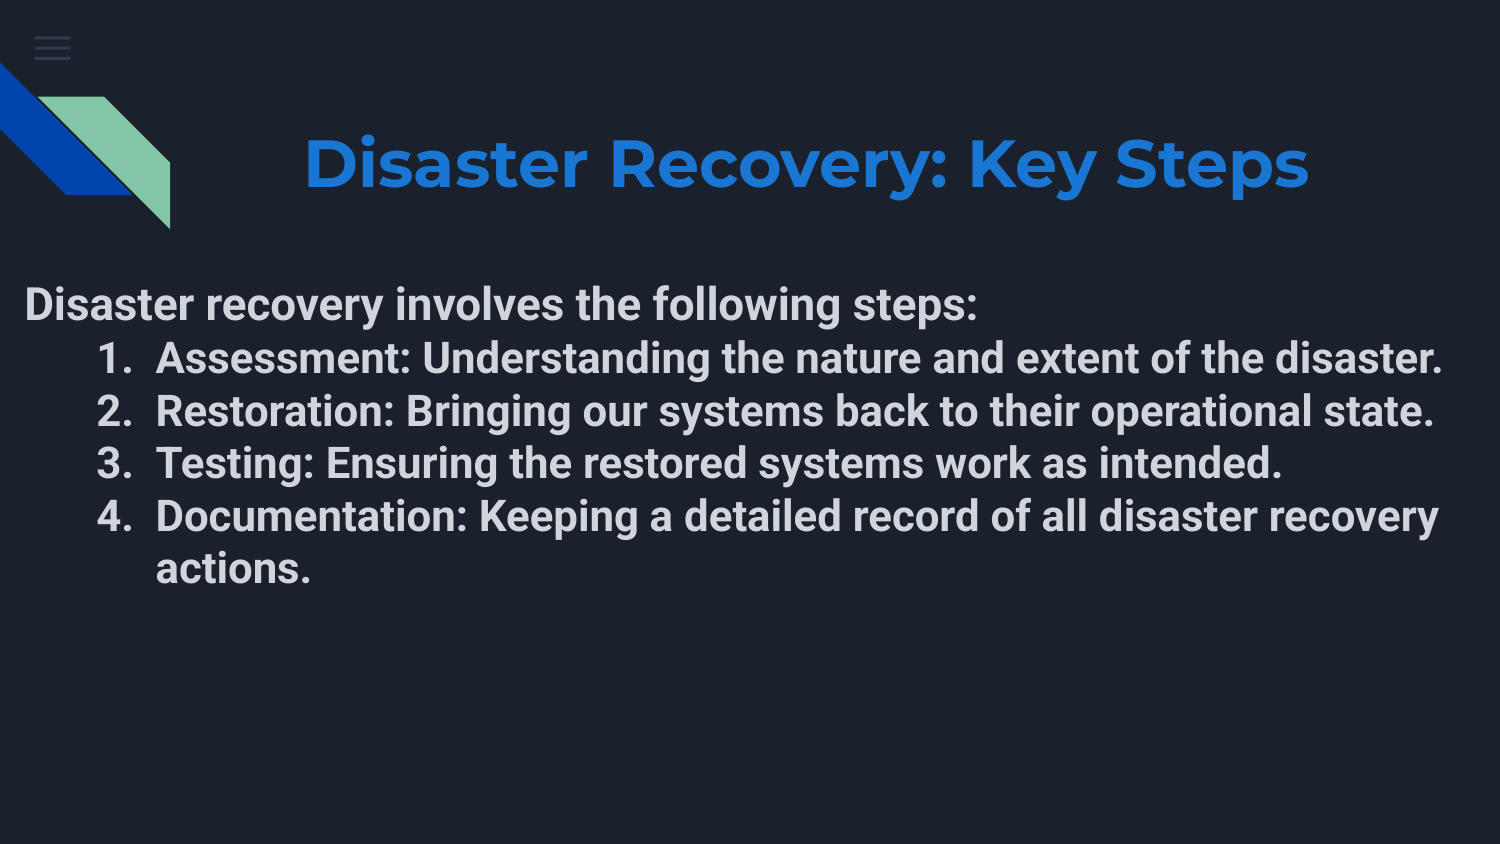

# Disaster Recovery: Key Steps
Disaster recovery involves the following steps:
Assessment: Understanding the nature and extent of the disaster.
Restoration: Bringing our systems back to their operational state.
Testing: Ensuring the restored systems work as intended.
Documentation: Keeping a detailed record of all disaster recovery actions.